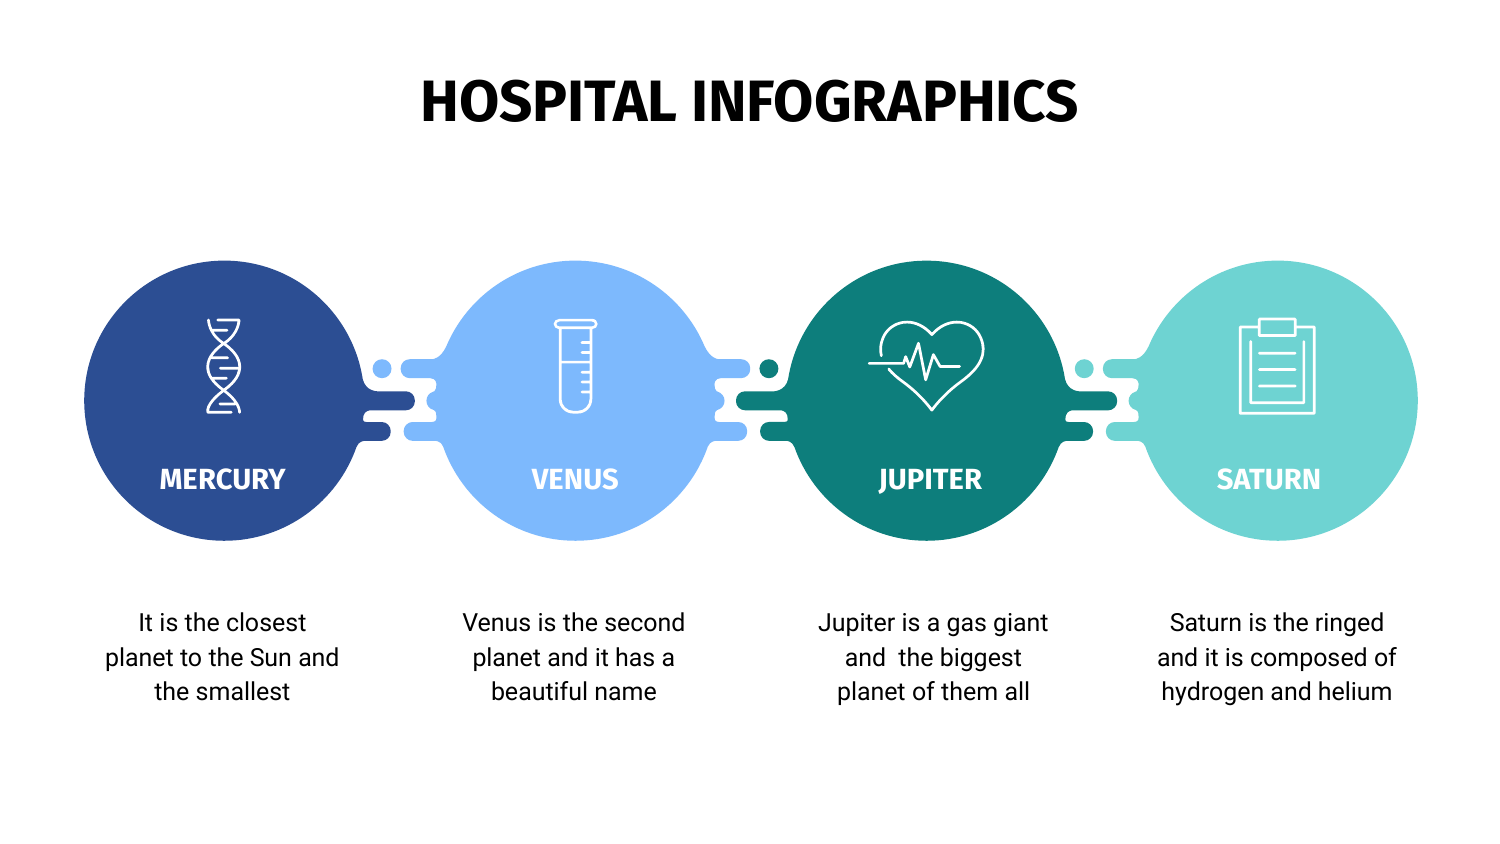

HOSPITAL INFOGRAPHICS

MERCURY

VENUS

JUPITER

SATURN
It is the closest planet to the Sun and the smallest
Venus is the second planet and it has a beautiful name

Jupiter is a gas giant and  the biggest planet of them all
Saturn is the ringed and it is composed of hydrogen and helium